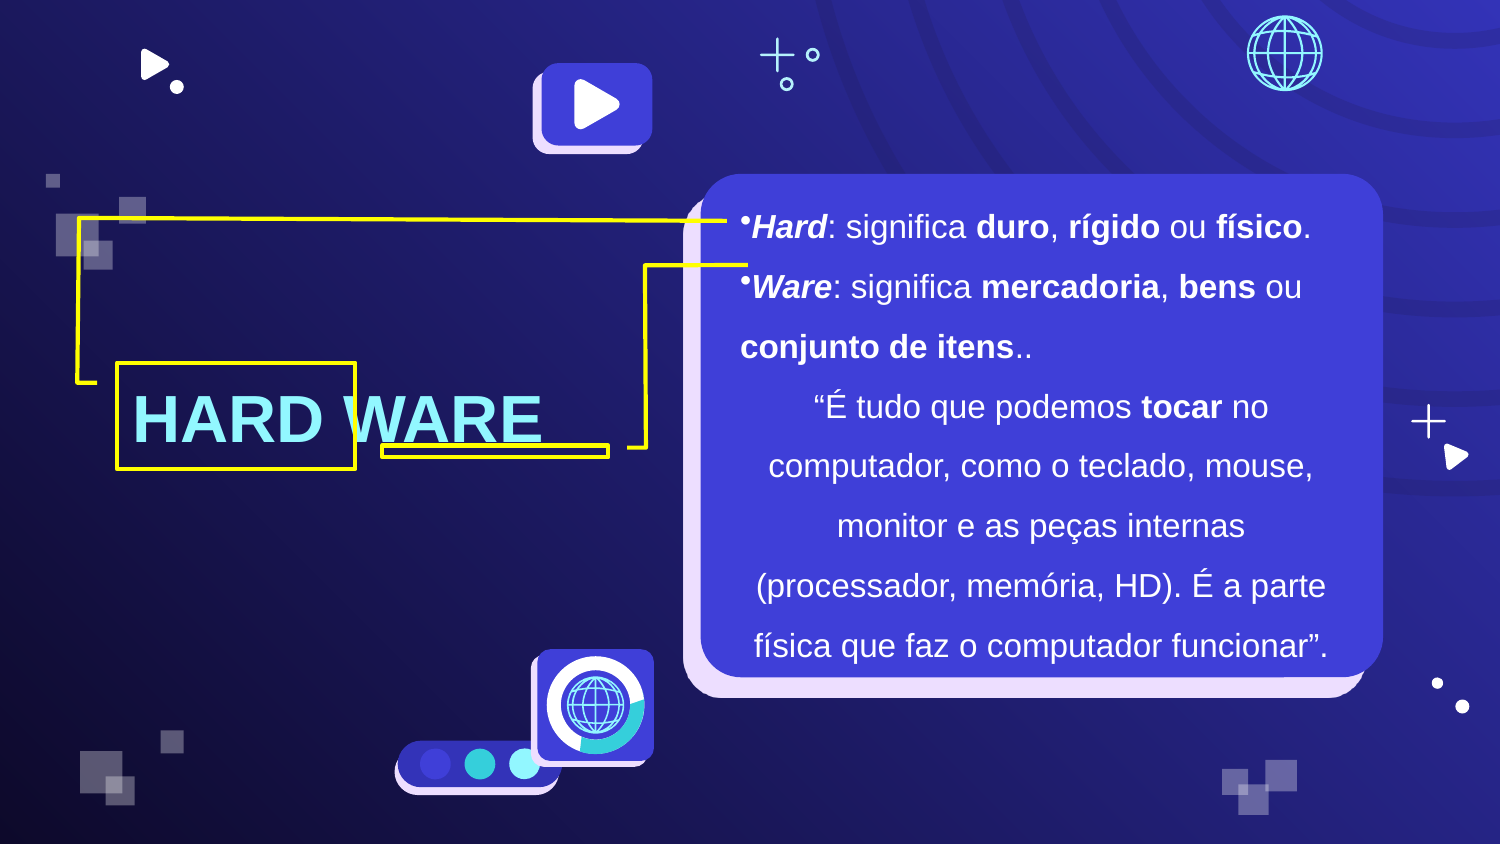

Hard: significa duro, rígido ou físico.
Ware: significa mercadoria, bens ou conjunto de itens..
“É tudo que podemos tocar no computador, como o teclado, mouse, monitor e as peças internas (processador, memória, HD). É a parte física que faz o computador funcionar”.

# HARD WARE